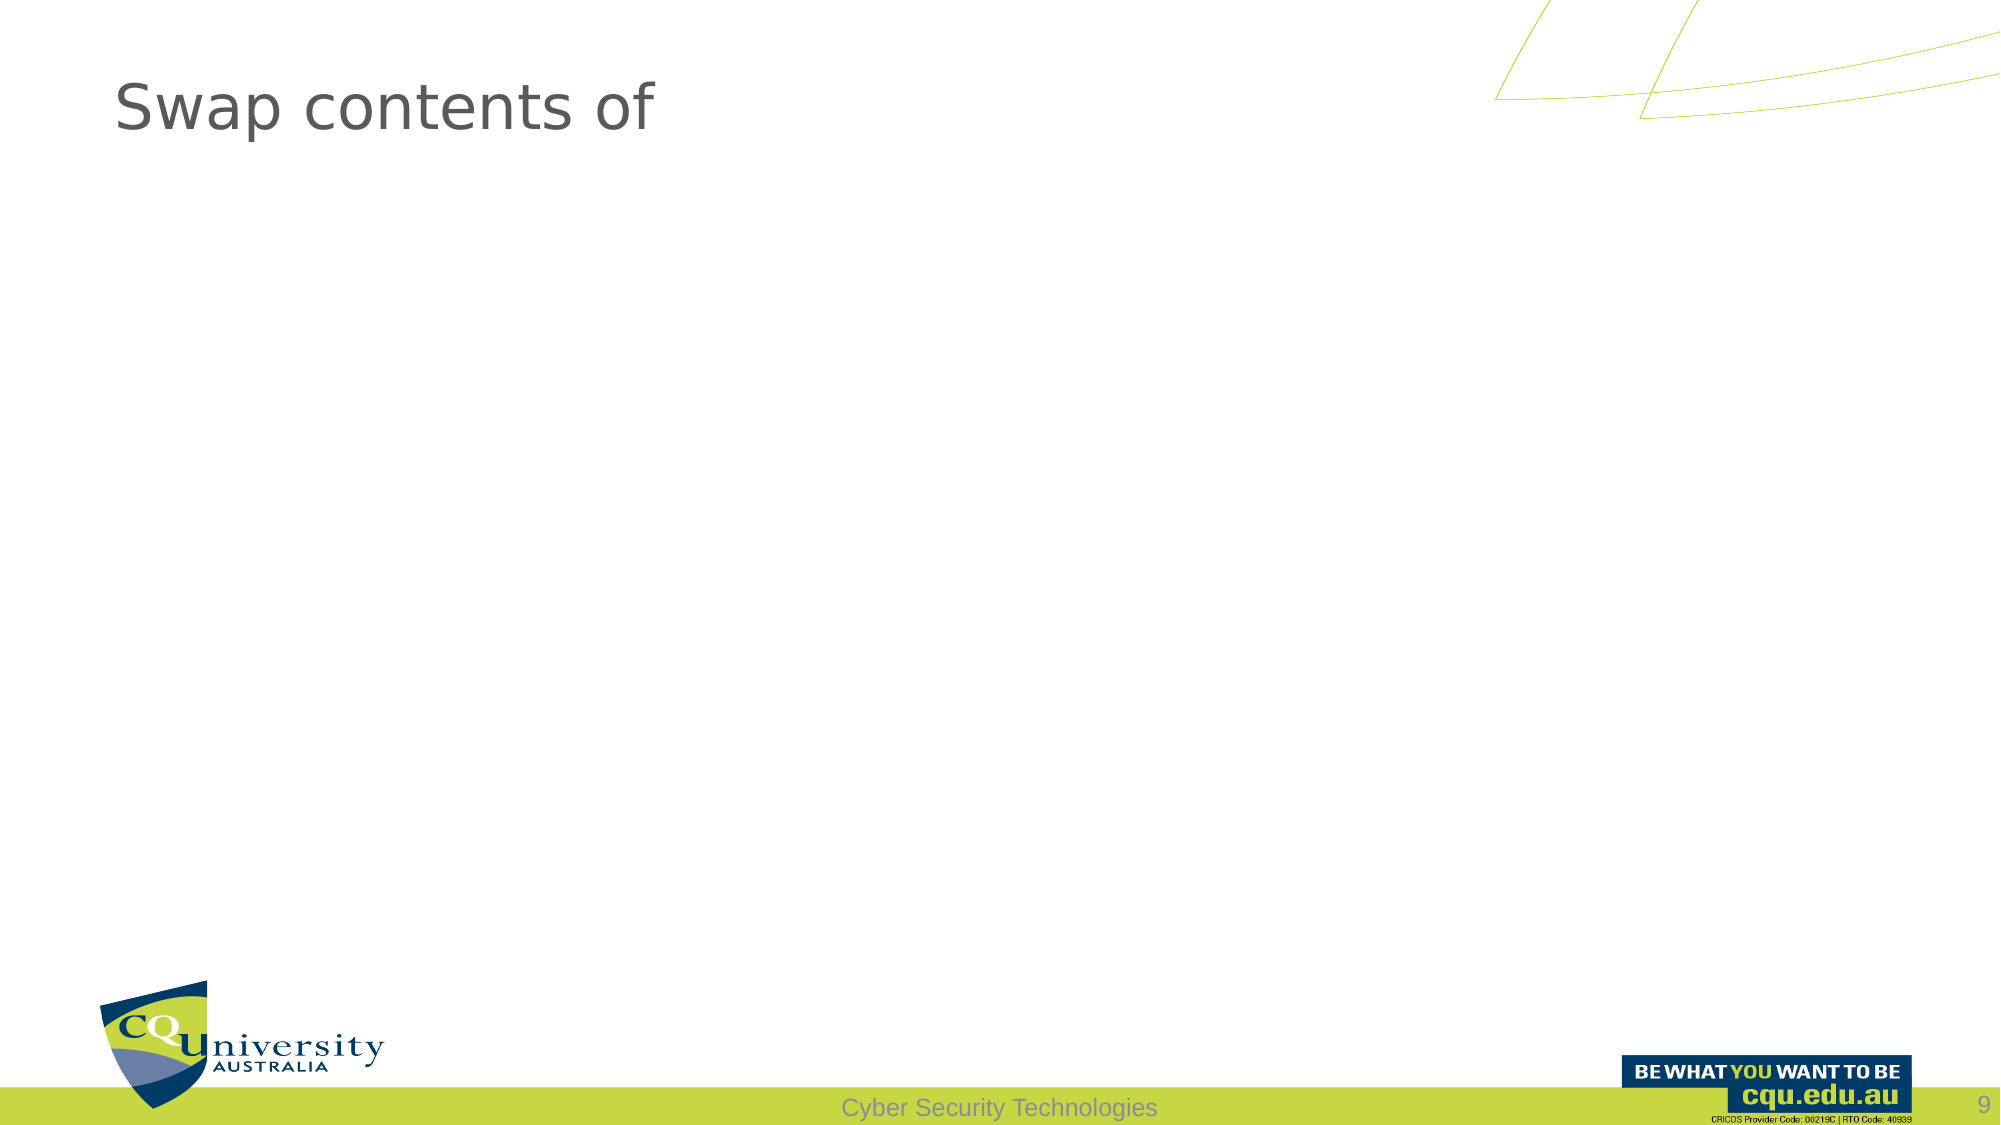

# Swap contents of

9
Cyber Security Technologies